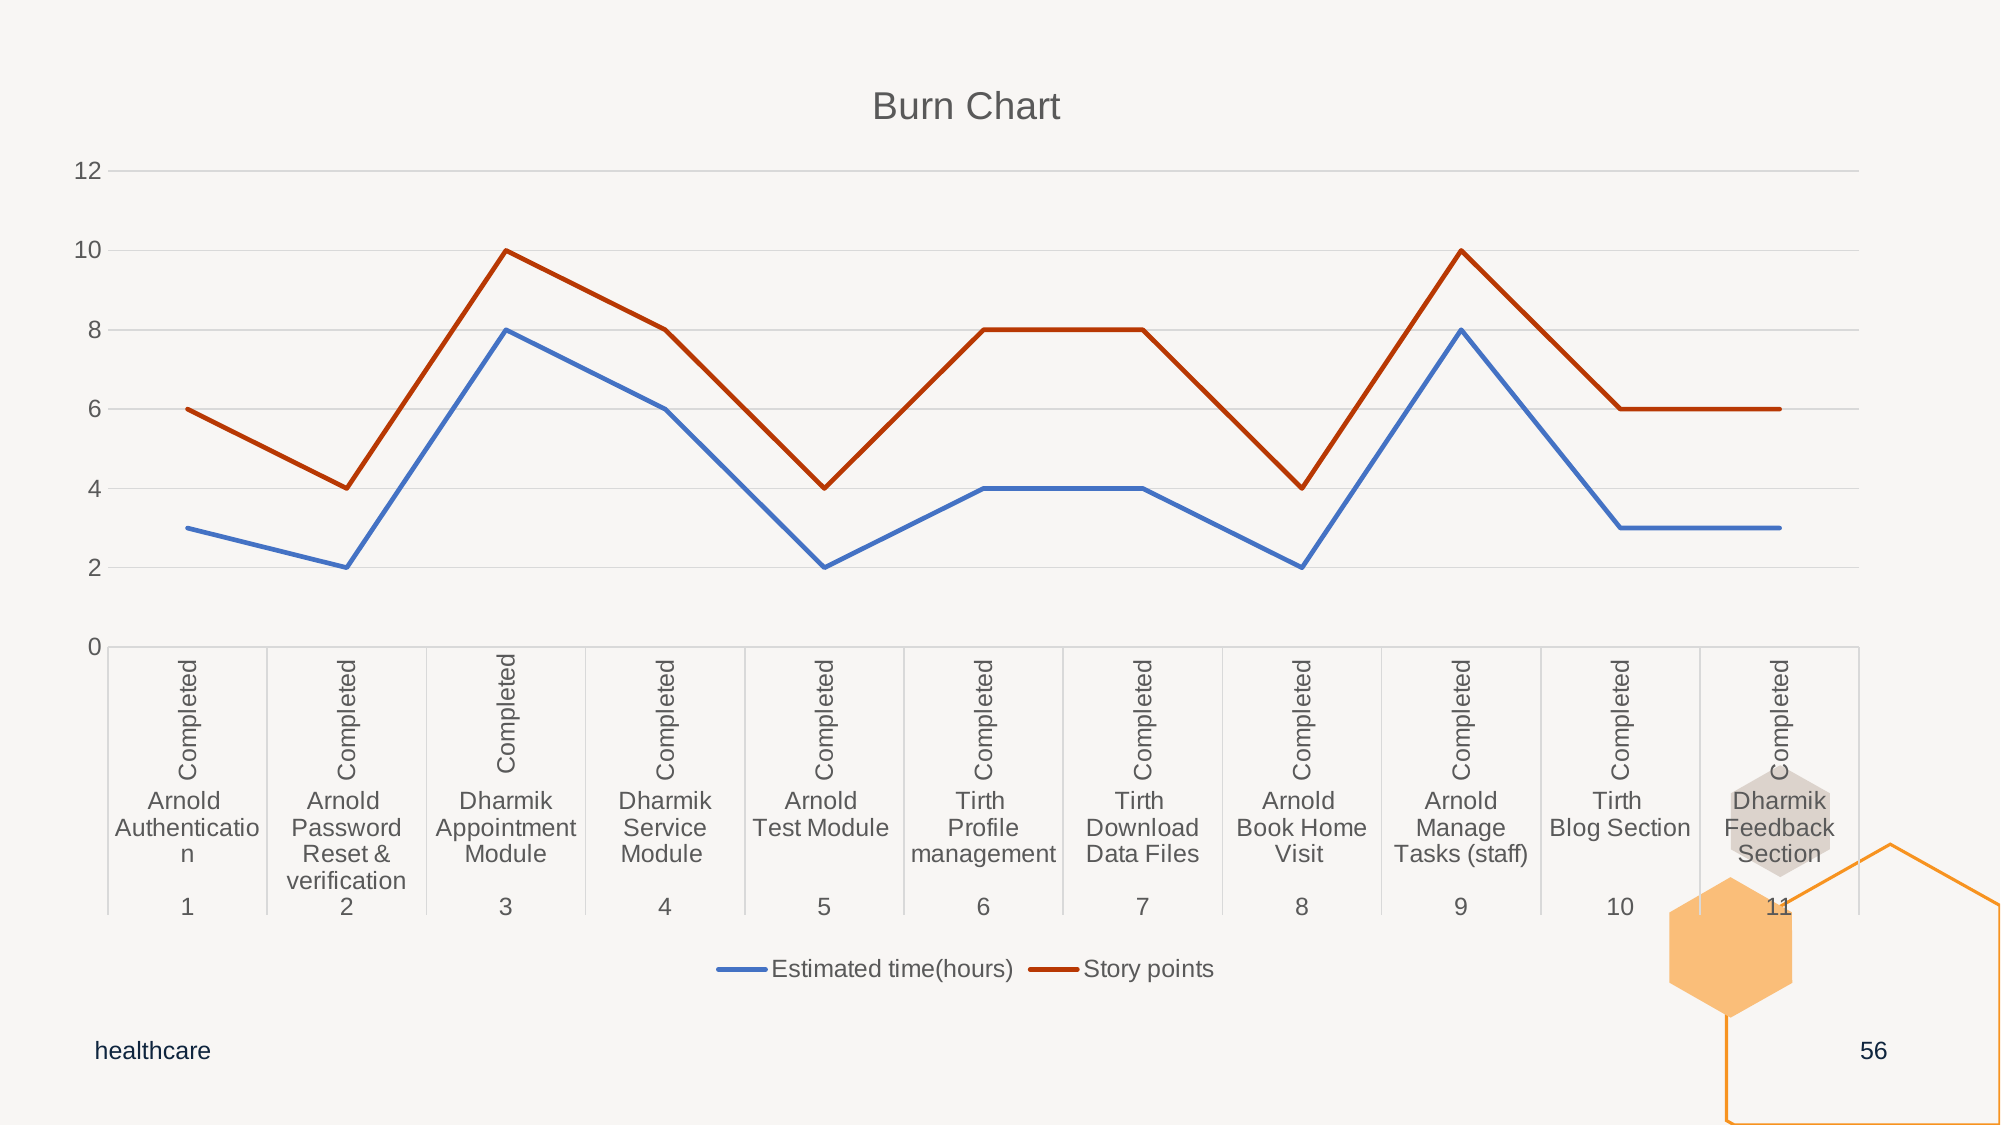

### Chart: Burn Chart

| Category | Estimated time(hours) | Story points |
|---|---|---|
| Completed  | 3.0 | 6.0 |
| Completed  | 2.0 | 4.0 |
| Completed | 8.0 | 10.0 |
| Completed  | 6.0 | 8.0 |
| Completed  | 2.0 | 4.0 |
| Completed  | 4.0 | 8.0 |
| Completed  | 4.0 | 8.0 |
| Completed  | 2.0 | 4.0 |
| Completed  | 8.0 | 10.0 |
| Completed  | 3.0 | 6.0 |
|  Completed  | 3.0 | 6.0 |
healthcare
56